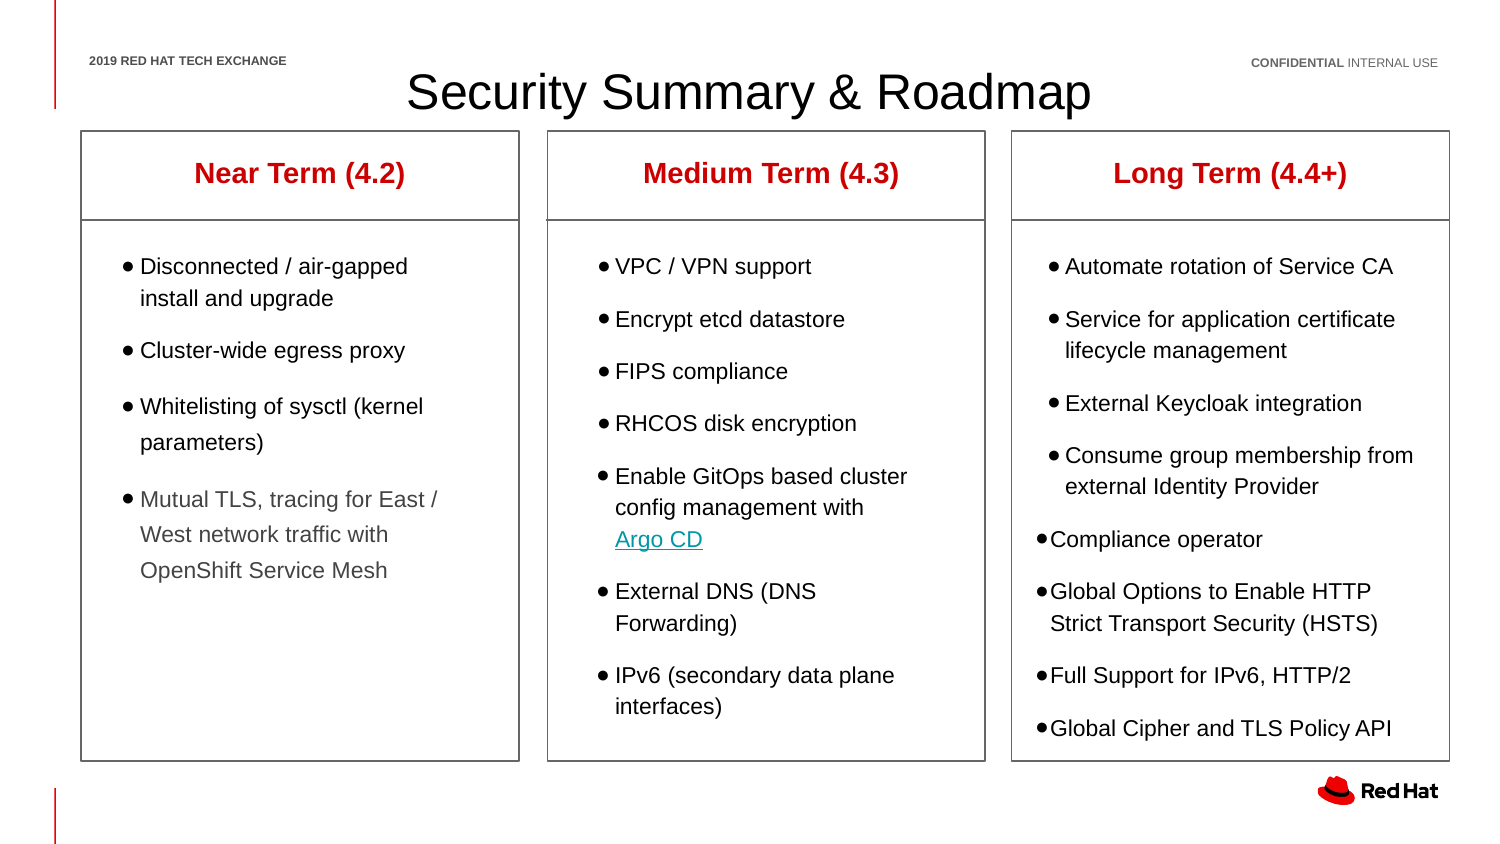

# Security Summary & Roadmap

Medium Term (4.3)
Long Term (4.4+)
Near Term (4.2)
Disconnected / air-gapped install and upgrade
Cluster-wide egress proxy
Whitelisting of sysctl (kernel parameters)
Mutual TLS, tracing for East / West network traffic with OpenShift Service Mesh
VPC / VPN support
Encrypt etcd datastore
FIPS compliance
RHCOS disk encryption
Enable GitOps based cluster config management with Argo CD
External DNS (DNS Forwarding)
IPv6 (secondary data plane interfaces)
Automate rotation of Service CA
Service for application certificate lifecycle management
External Keycloak integration
Consume group membership from external Identity Provider
Compliance operator
Global Options to Enable HTTP Strict Transport Security (HSTS)
Full Support for IPv6, HTTP/2
Global Cipher and TLS Policy API
31
31